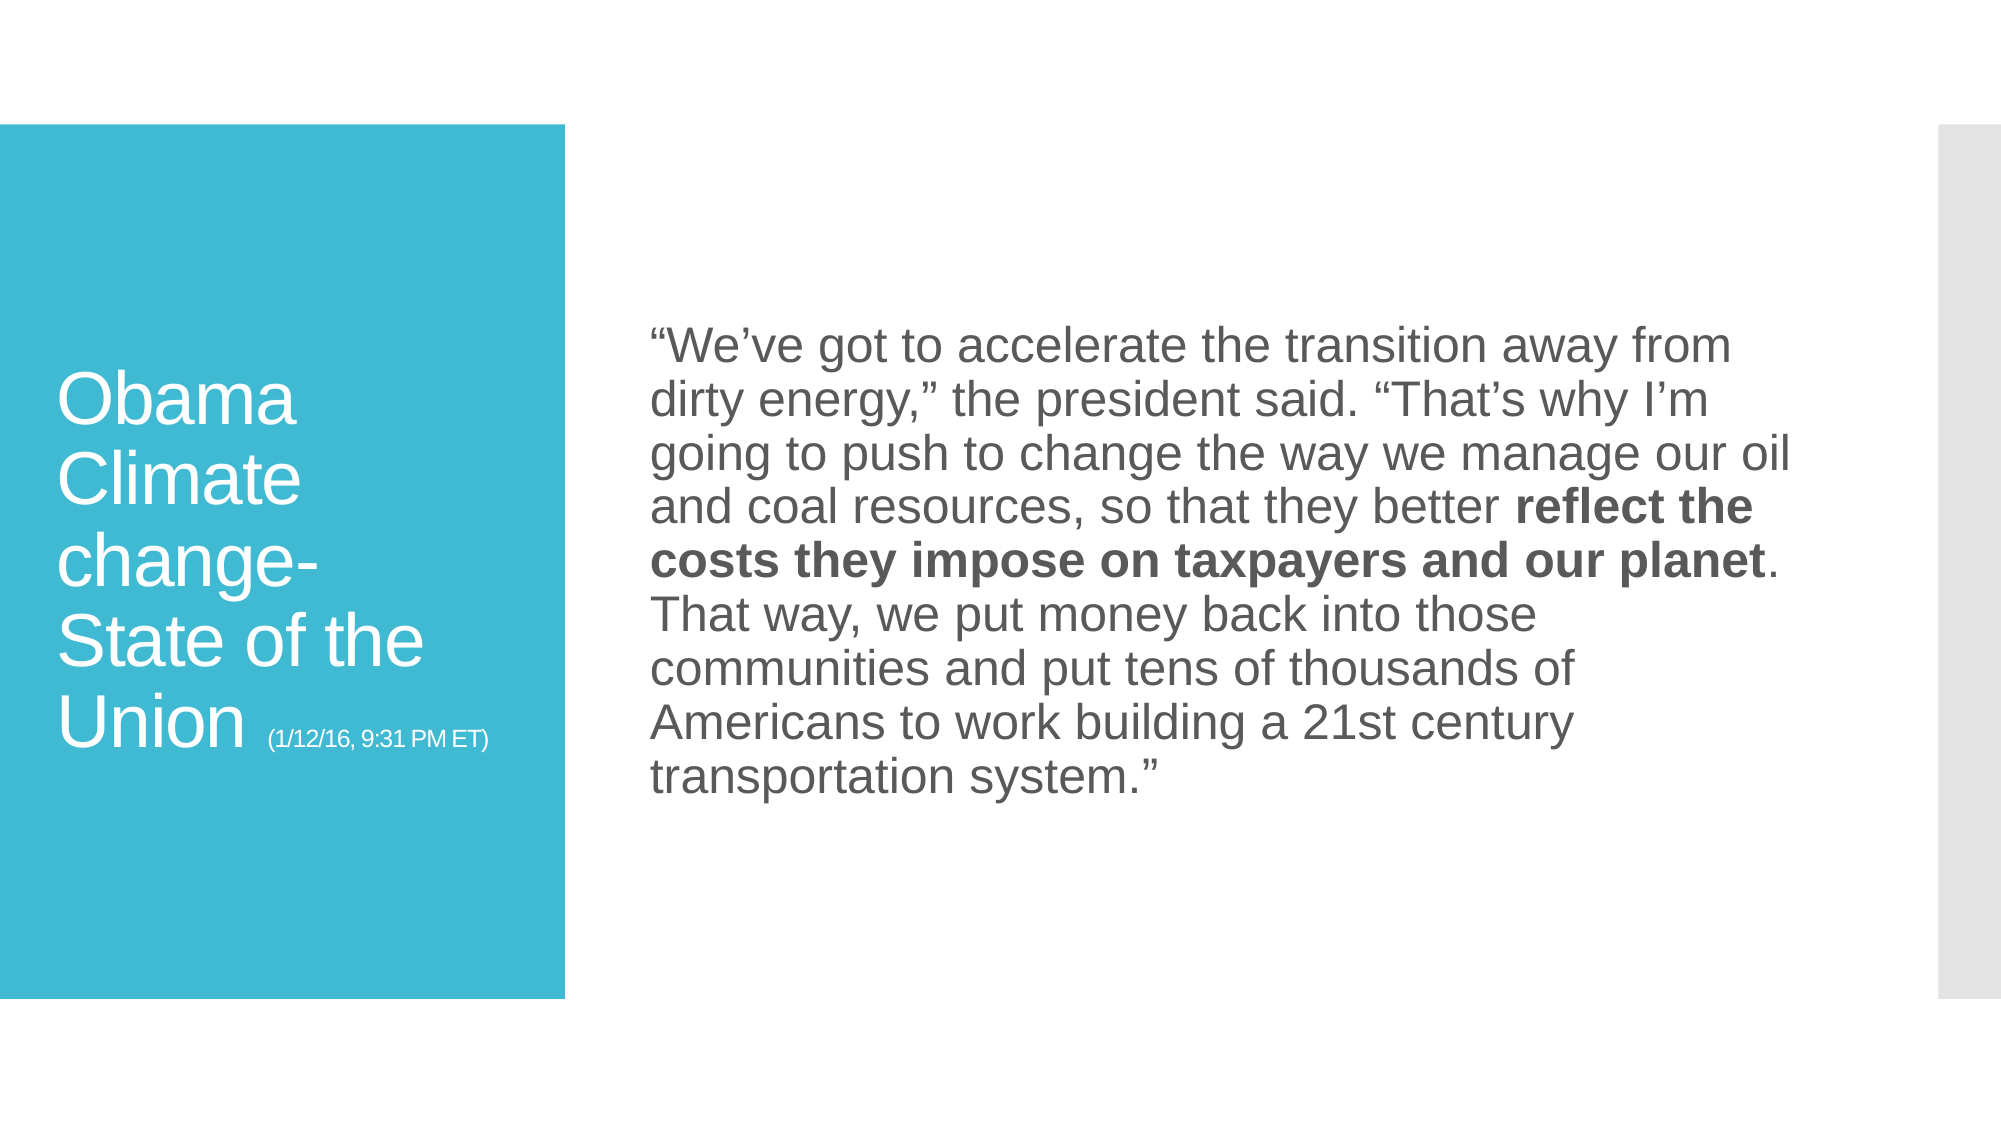

“We’ve got to accelerate the transition away from dirty energy,” the president said. “That’s why I’m going to push to change the way we manage our oil and coal resources, so that they better reflect the costs they impose on taxpayers and our planet. That way, we put money back into those communities and put tens of thousands of Americans to work building a 21st century transportation system.”
# Obama Climate change- State of the Union (1/12/16, 9:31 PM ET)